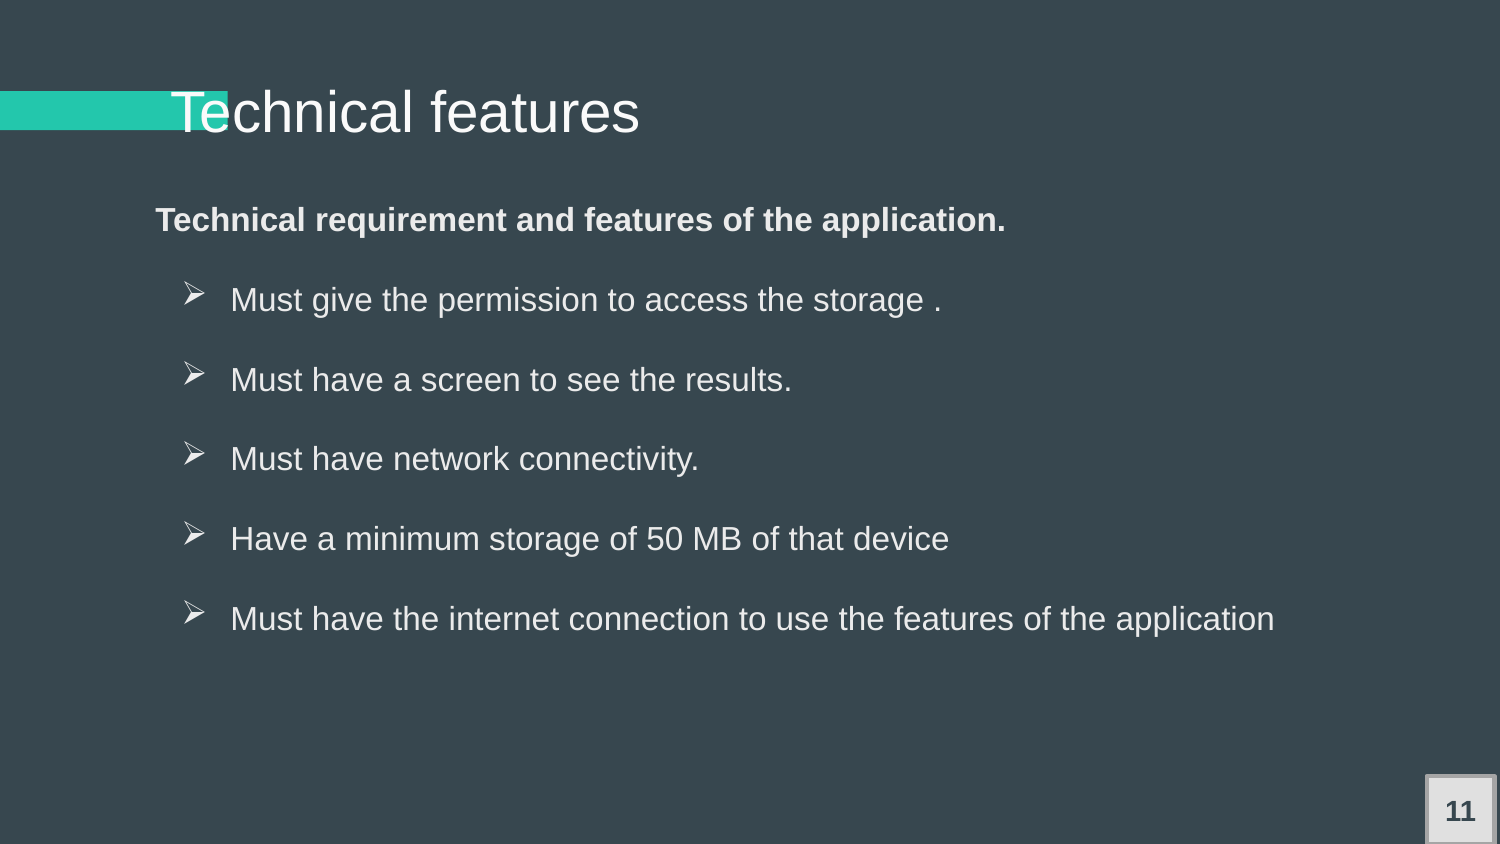

# Technical features
Technical requirement and features of the application.

Must give the permission to access the storage .

Must have a screen to see the results.

Must have network connectivity.

Have a minimum storage of 50 MB of that device

Must have the internet connection to use the features of the application

11